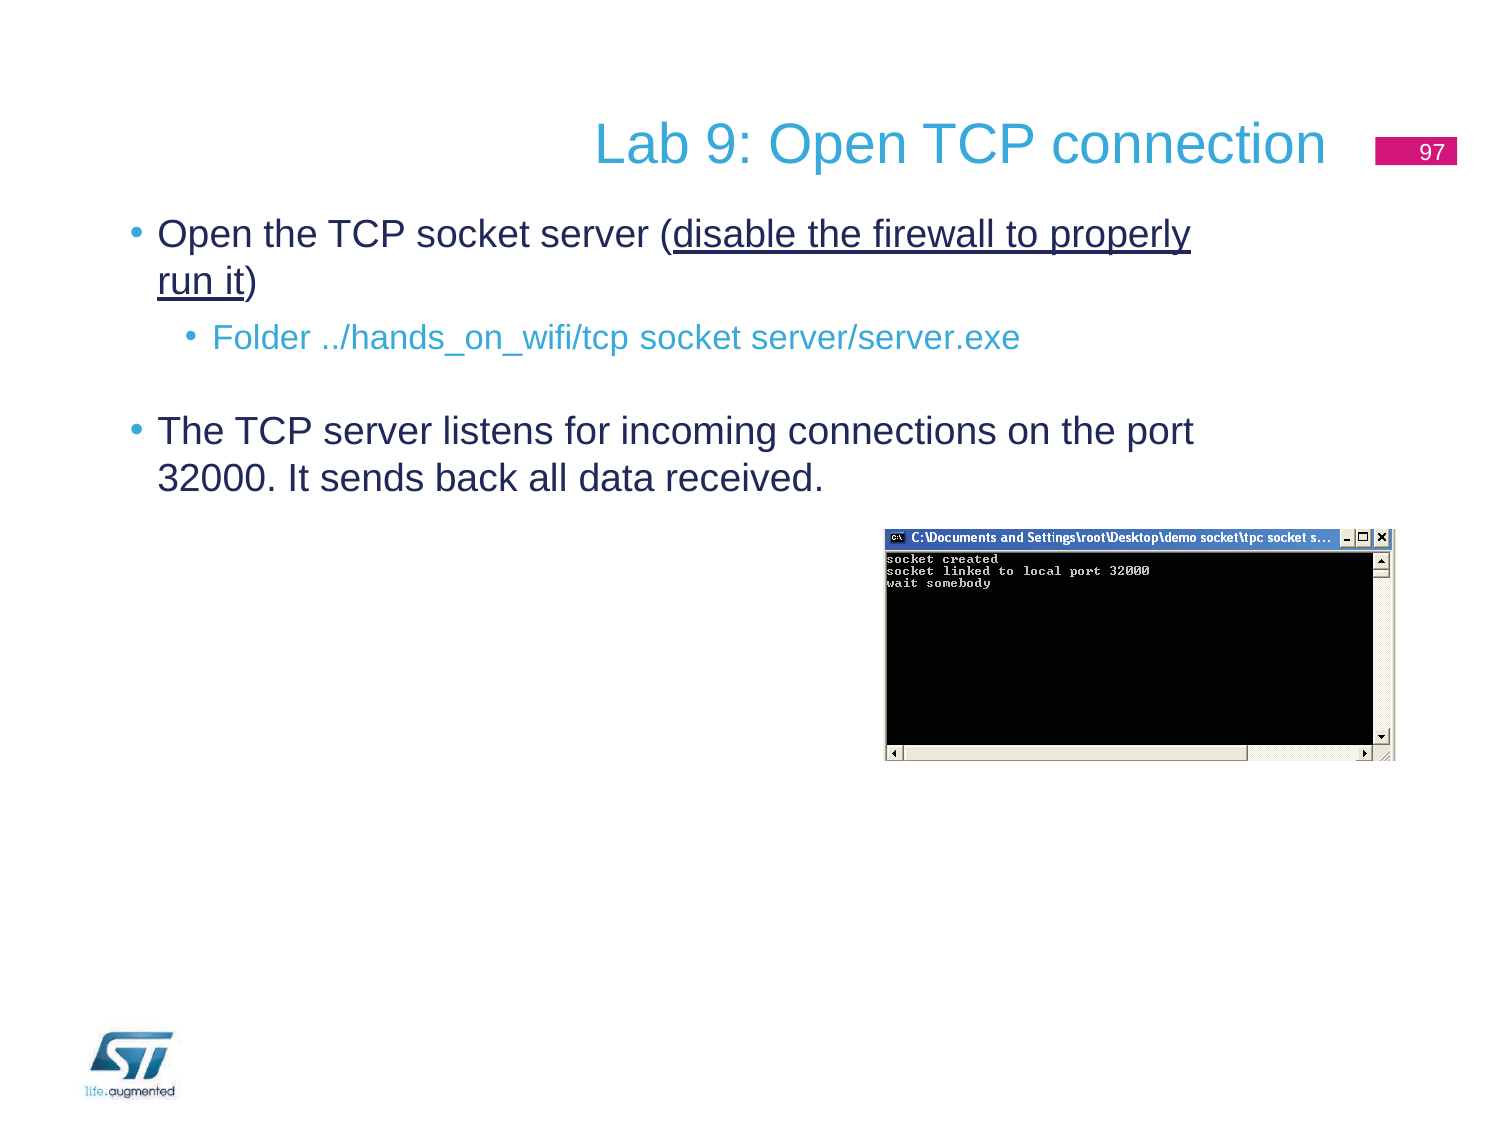

# Lab 9: Open TCP connection
97
Open the TCP socket server (disable the firewall to properly run it)
Folder ../hands_on_wifi/tcp socket server/server.exe

The TCP server listens for incoming connections on the port 32000. It sends back all data received.